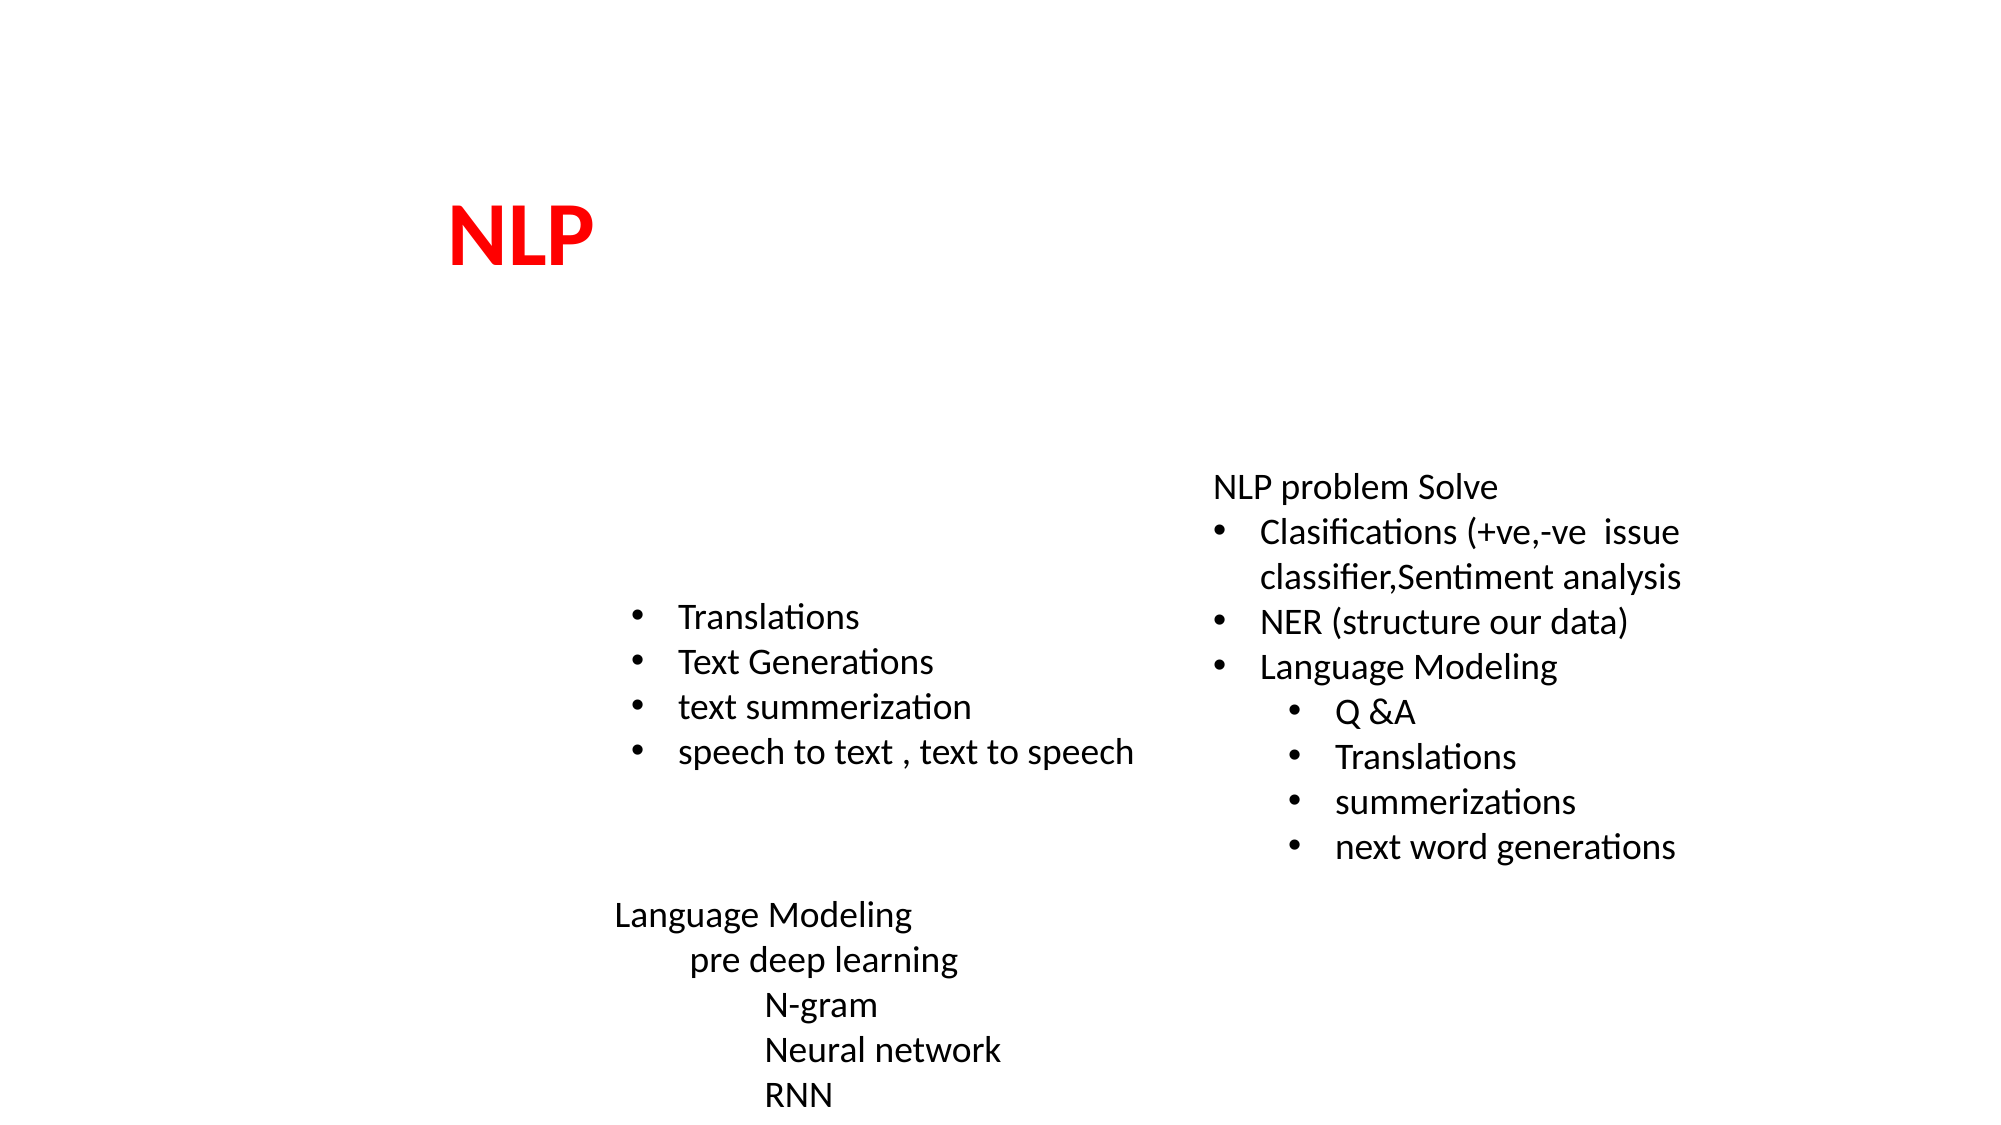

NLP
NLP problem Solve
Clasifications (+ve,-ve  issue classifier,Sentiment analysis
NER (structure our data)
Language Modeling
Q &A
Translations
summerizations
next word generations

Translations
Text Generations
text summerization
speech to text , text to speech

Language Modeling
pre deep learning
N-gram
Neural network
RNN